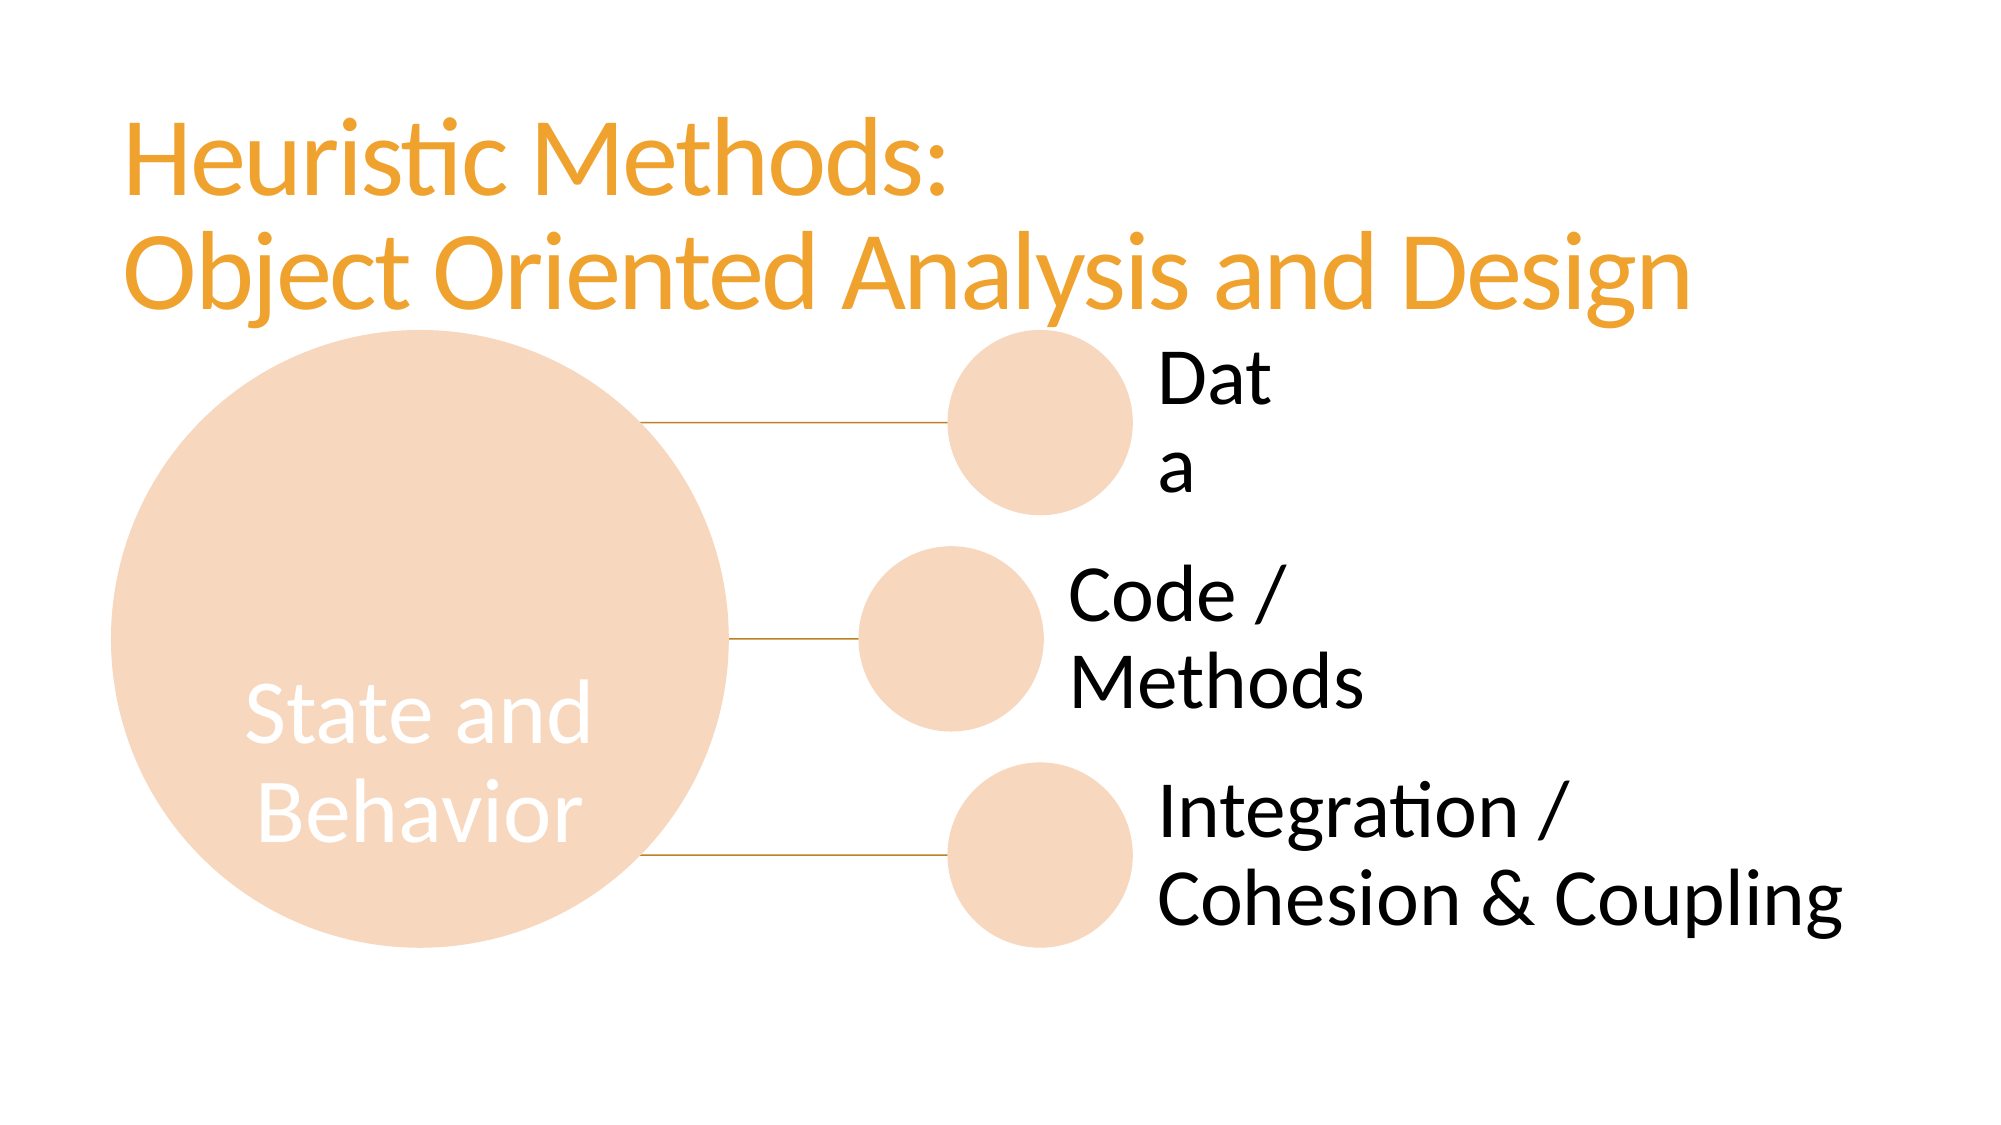

# Heuristic Methods: Object Oriented Analysis and Design
State and Behavior
Data
Code / Methods
Integration / Cohesion & Coupling